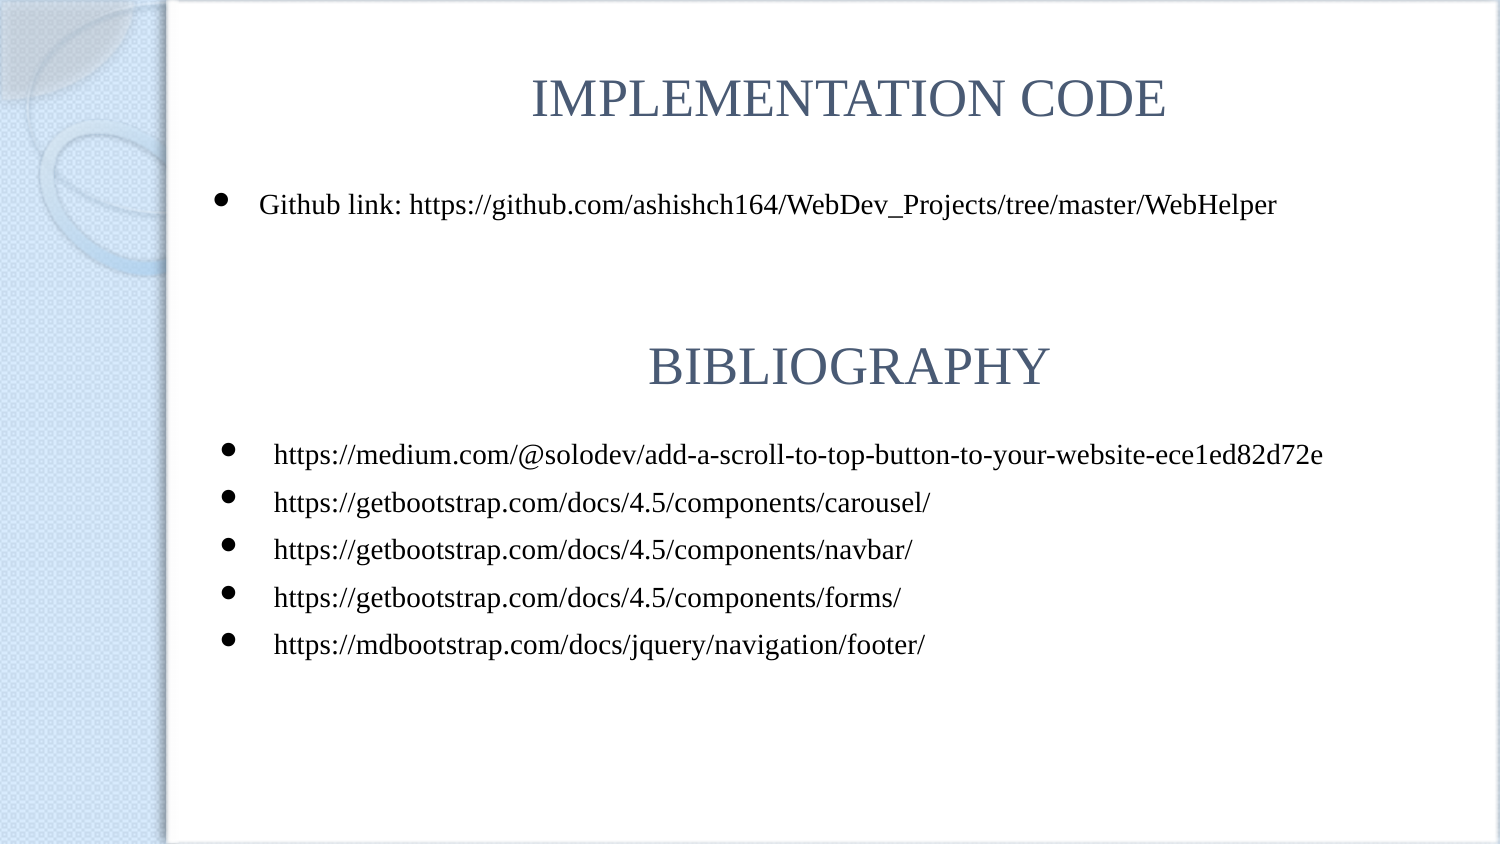

IMPLEMENTATION CODE
Github link: https://github.com/ashishch164/WebDev_Projects/tree/master/WebHelper

# BIBLIOGRAPHY
 https://medium.com/@solodev/add-a-scroll-to-top-button-to-your-website-ece1ed82d72e
 https://getbootstrap.com/docs/4.5/components/carousel/
 https://getbootstrap.com/docs/4.5/components/navbar/
 https://getbootstrap.com/docs/4.5/components/forms/
 https://mdbootstrap.com/docs/jquery/navigation/footer/